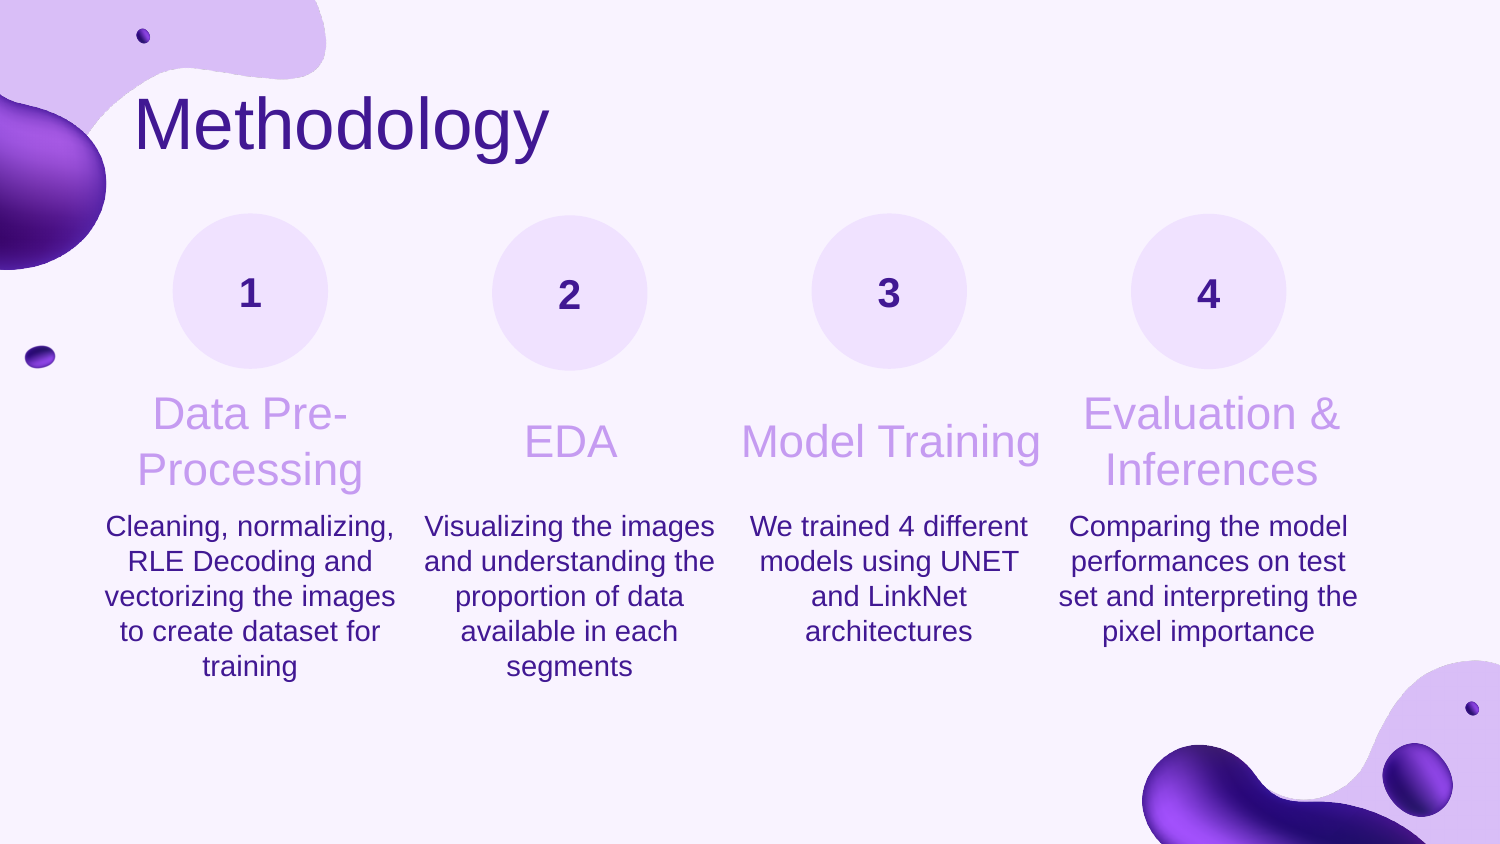

Methodology
1
3
4
2
# Data Pre-Processing
EDA
Model Training
Evaluation & Inferences
Cleaning, normalizing, RLE Decoding and vectorizing the images to create dataset for training
Visualizing the images and understanding the proportion of data available in each segments
We trained 4 different models using UNET and LinkNet architectures
Comparing the model performances on test set and interpreting the pixel importance